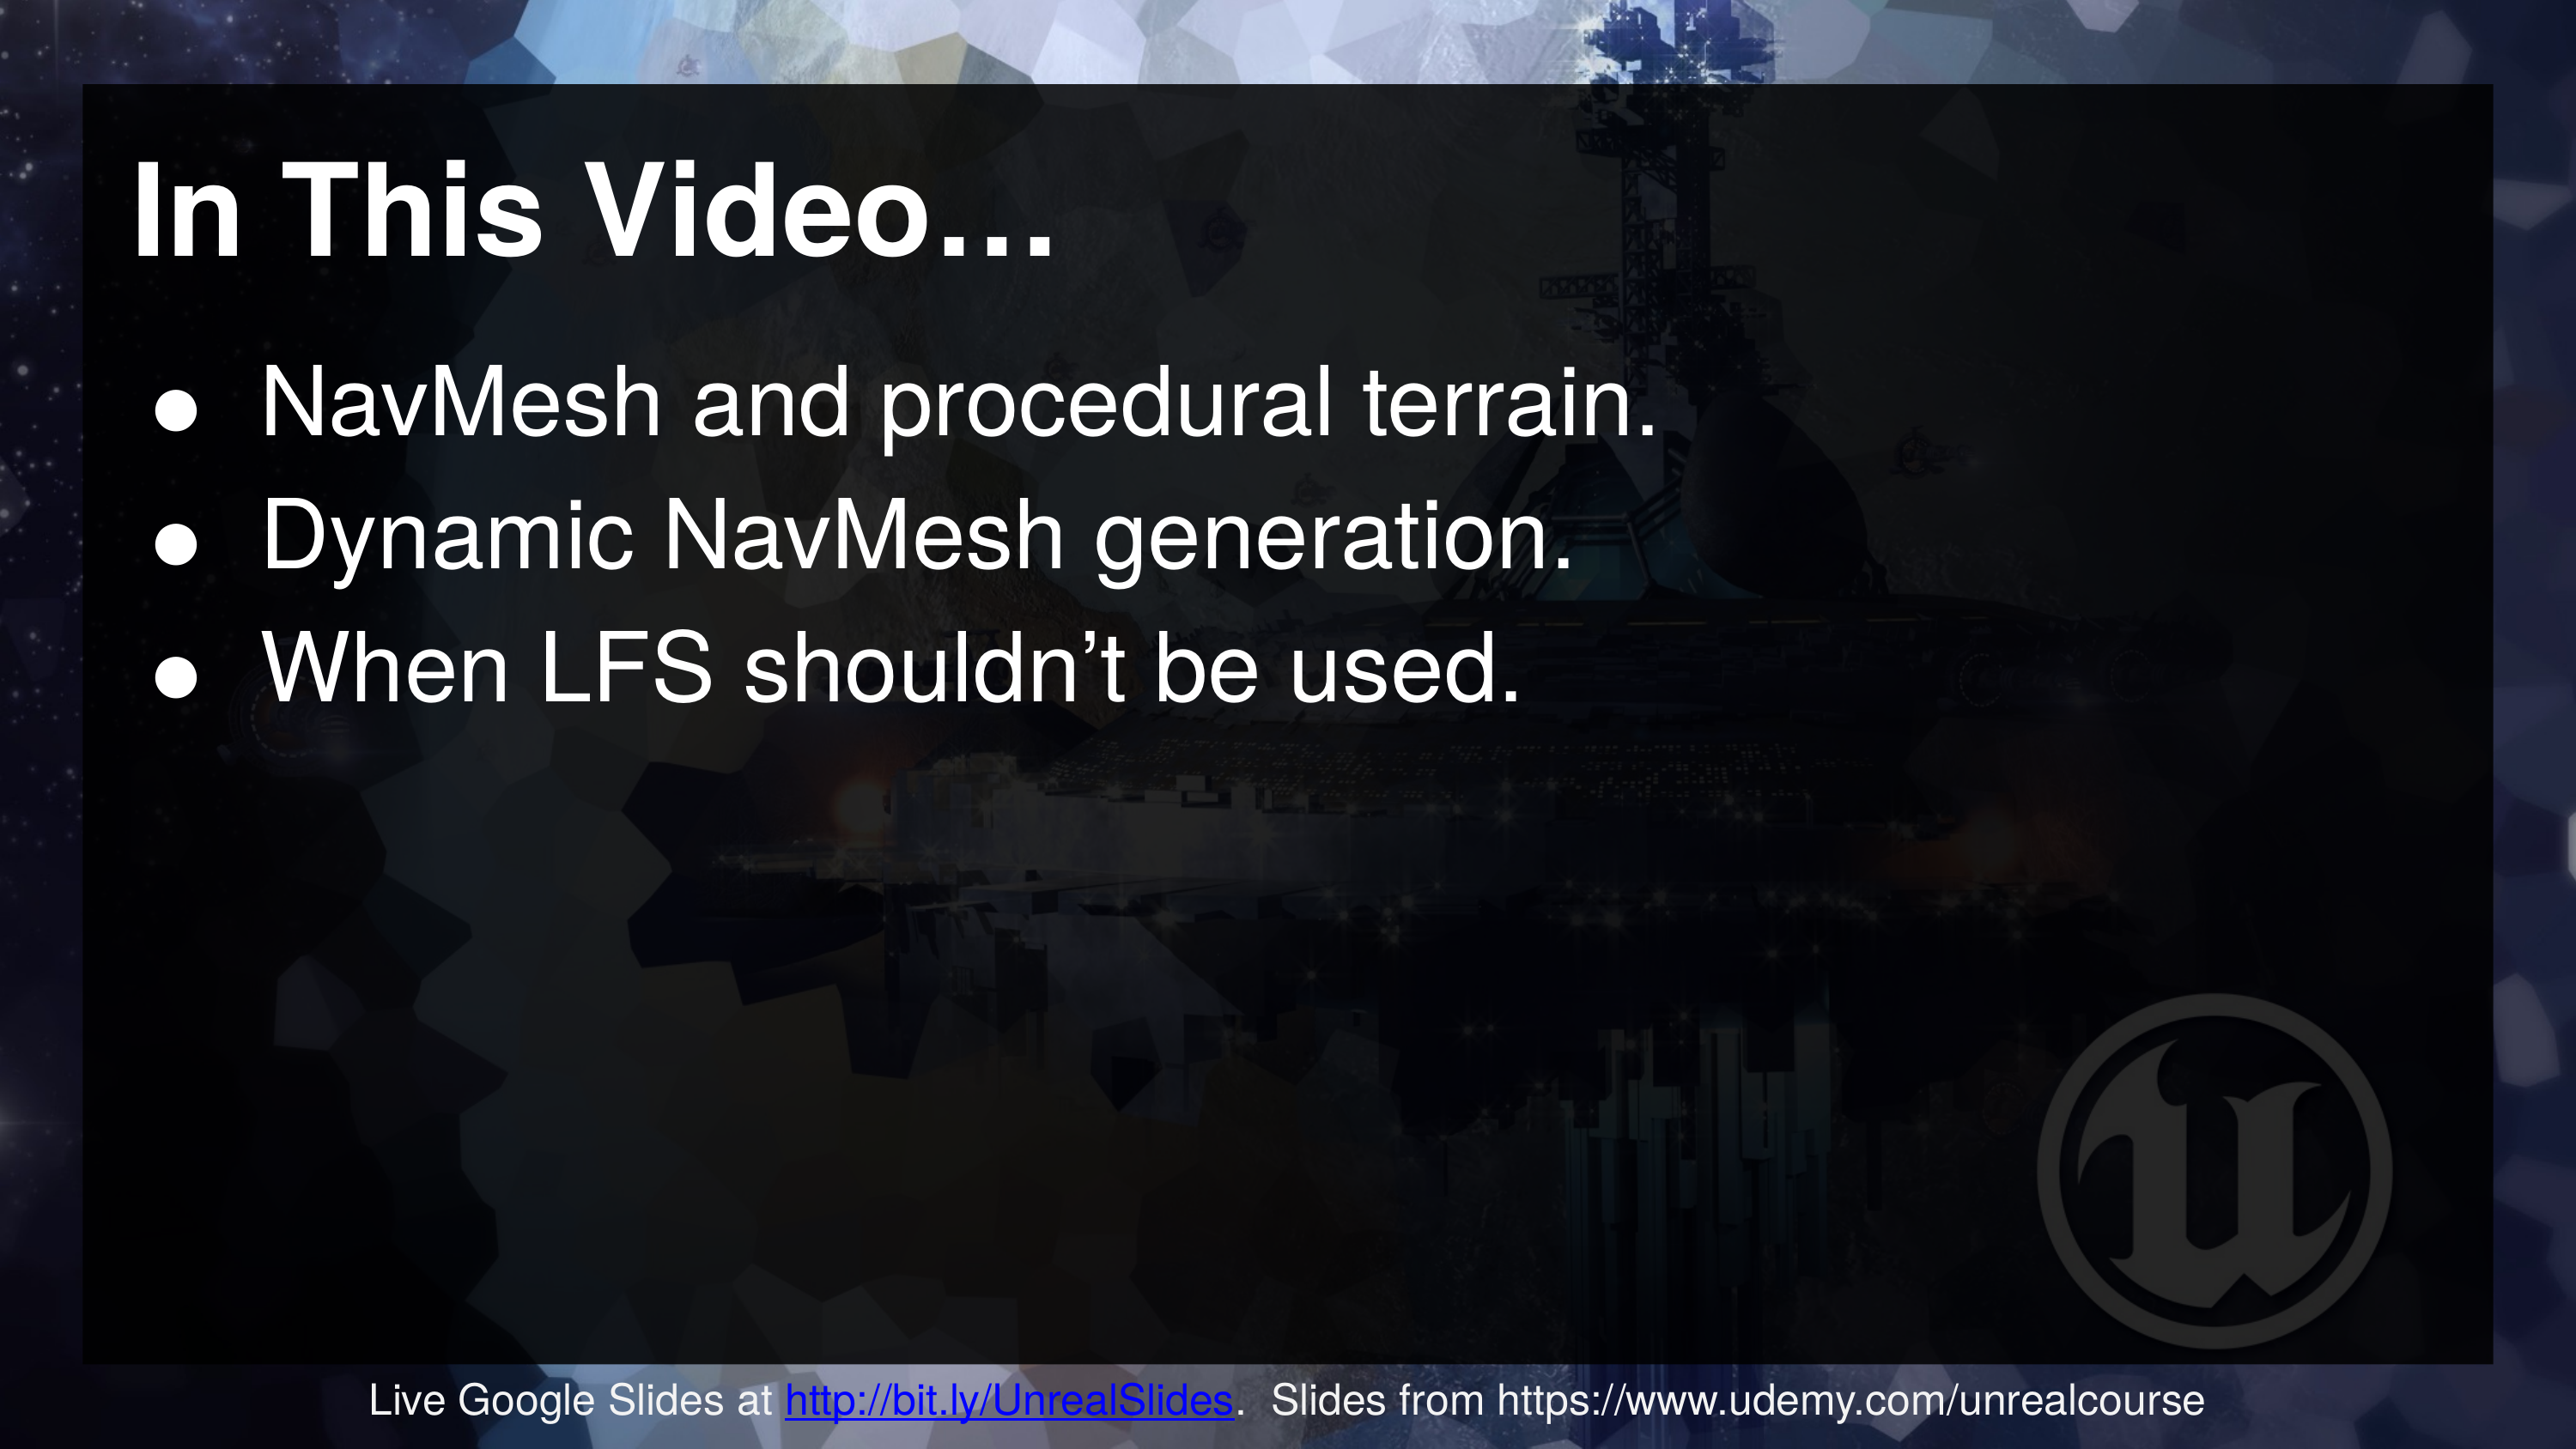

# In This Video…
NavMesh and procedural terrain.
Dynamic NavMesh generation.
When LFS shouldn’t be used.